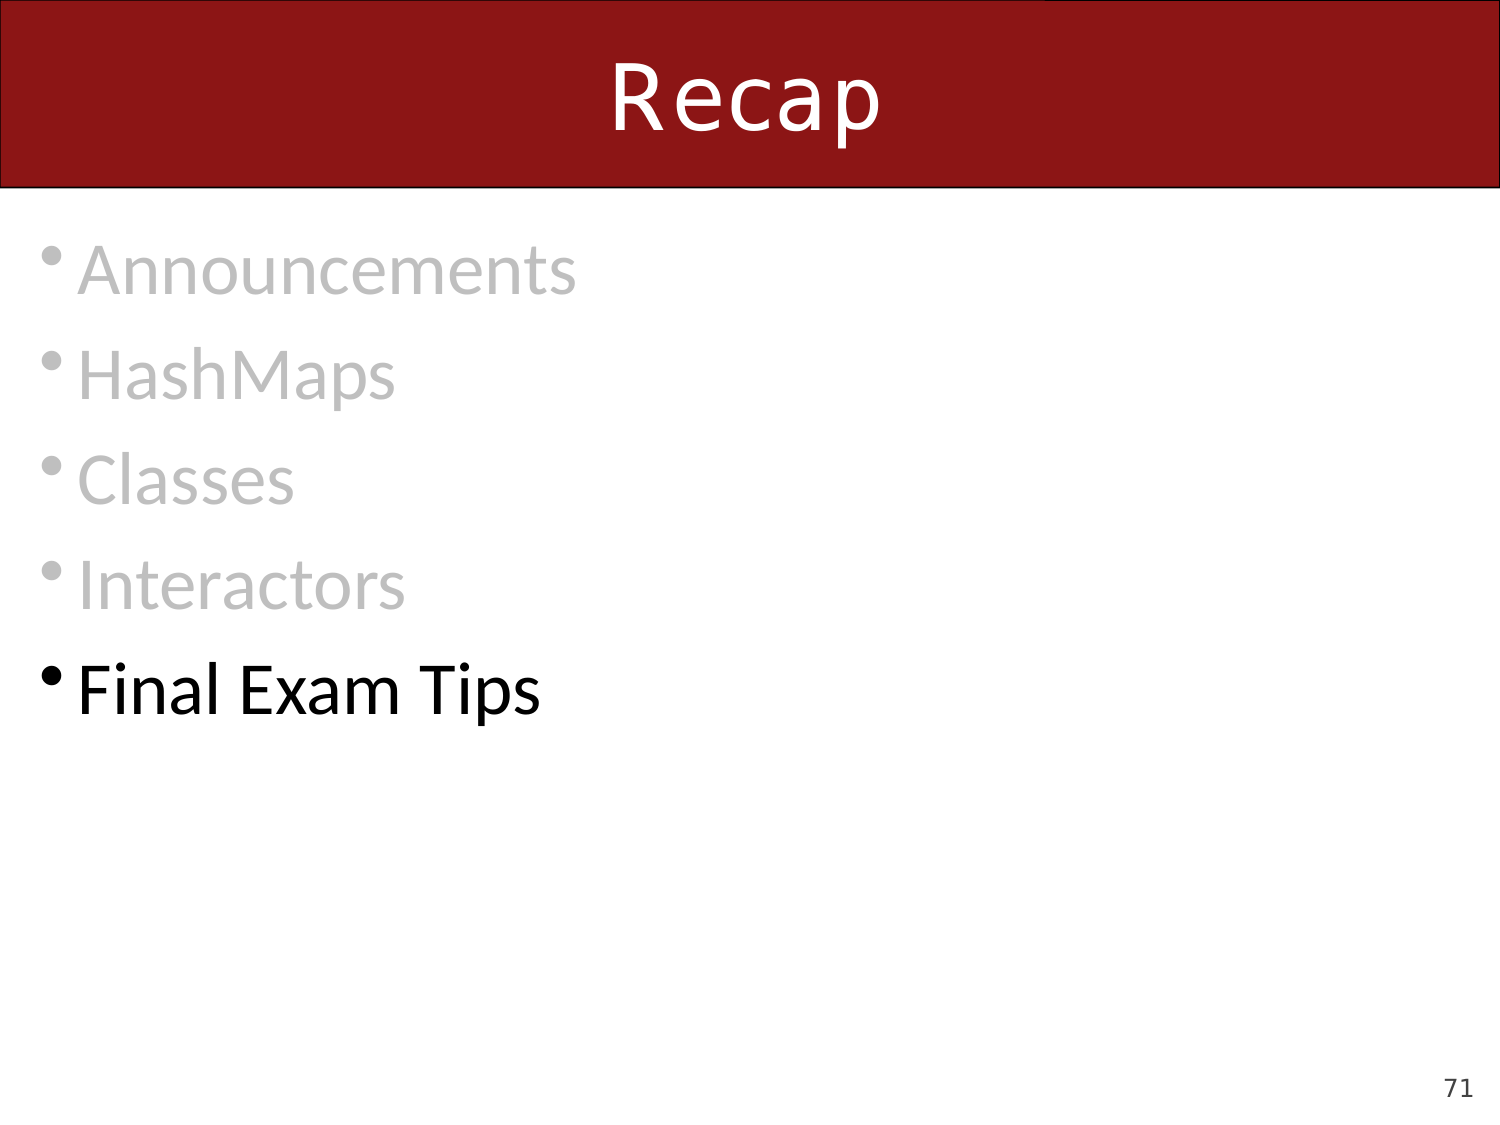

# Recap
Announcements
HashMaps
Classes
Interactors
Final Exam Tips